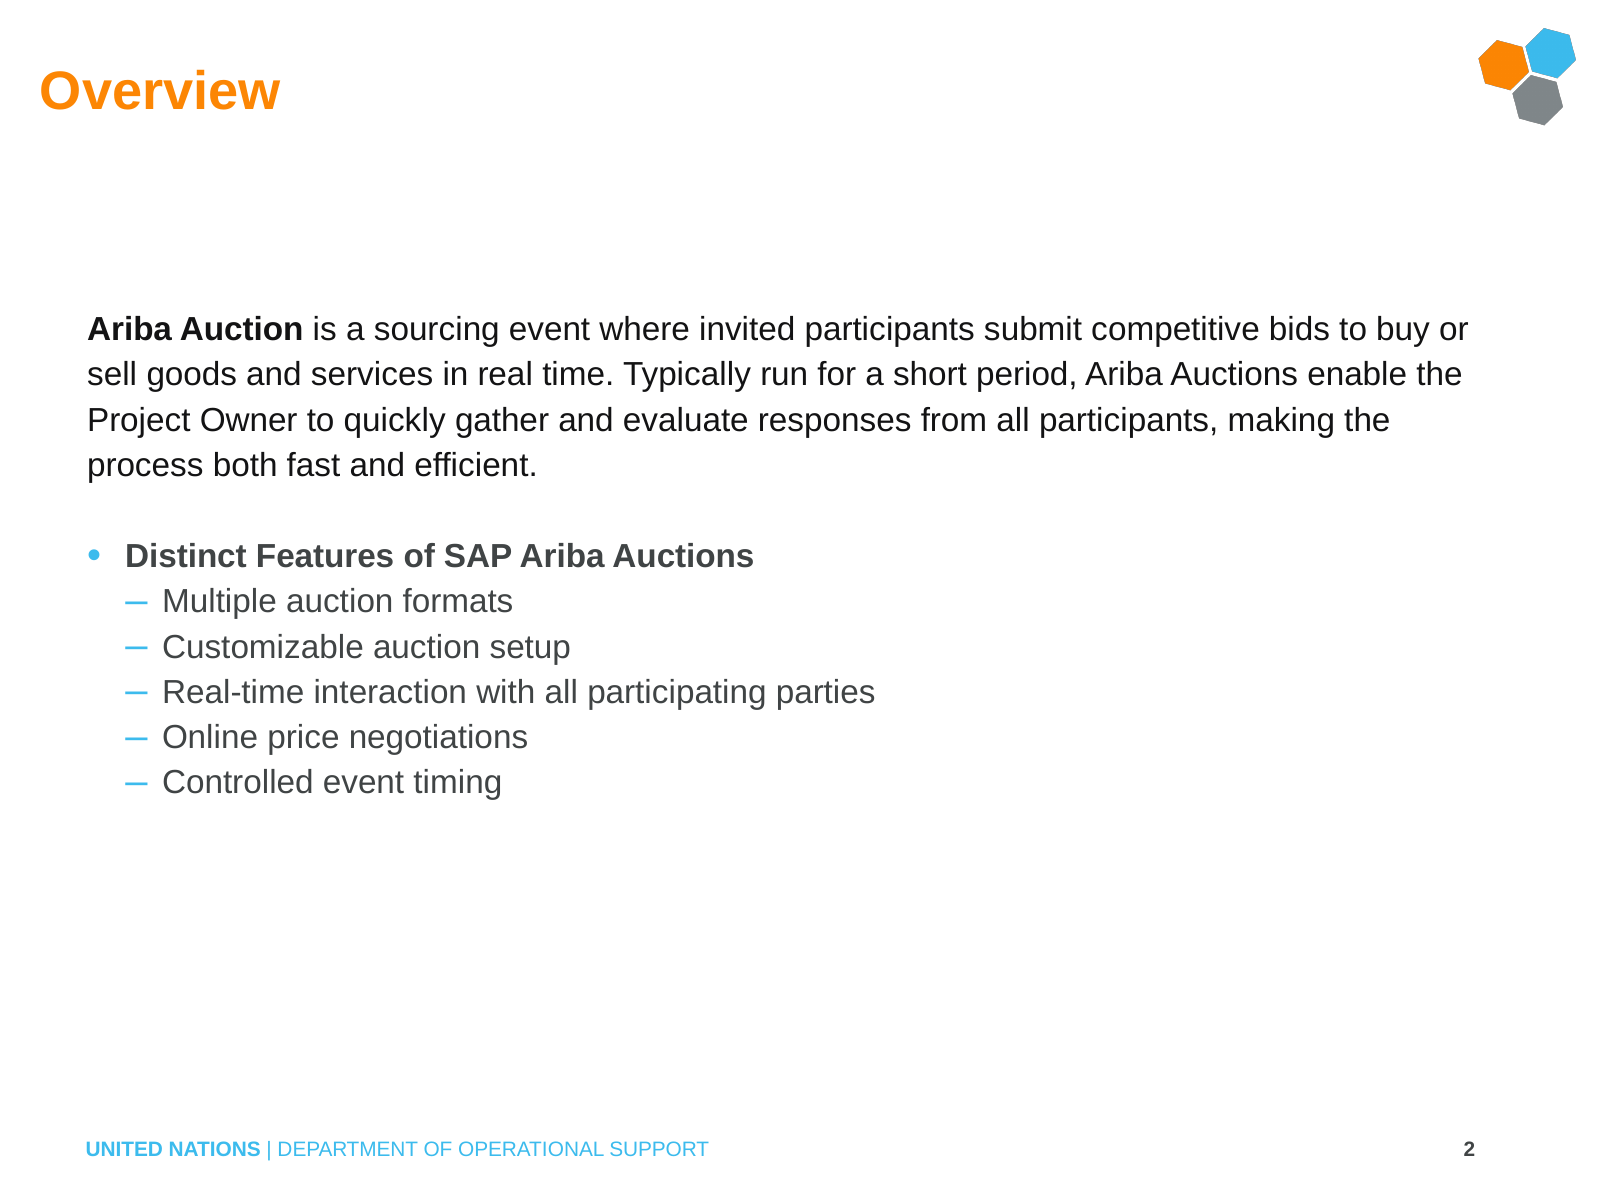

# Overview

Ariba Auction is a sourcing event where invited participants submit competitive bids to buy or sell goods and services in real time. Typically run for a short period, Ariba Auctions enable the Project Owner to quickly gather and evaluate responses from all participants, making the process both fast and efficient.

Distinct Features of SAP Ariba Auctions
Multiple auction formats
Customizable auction setup
Real-time interaction with all participating parties
Online price negotiations
Controlled event timing